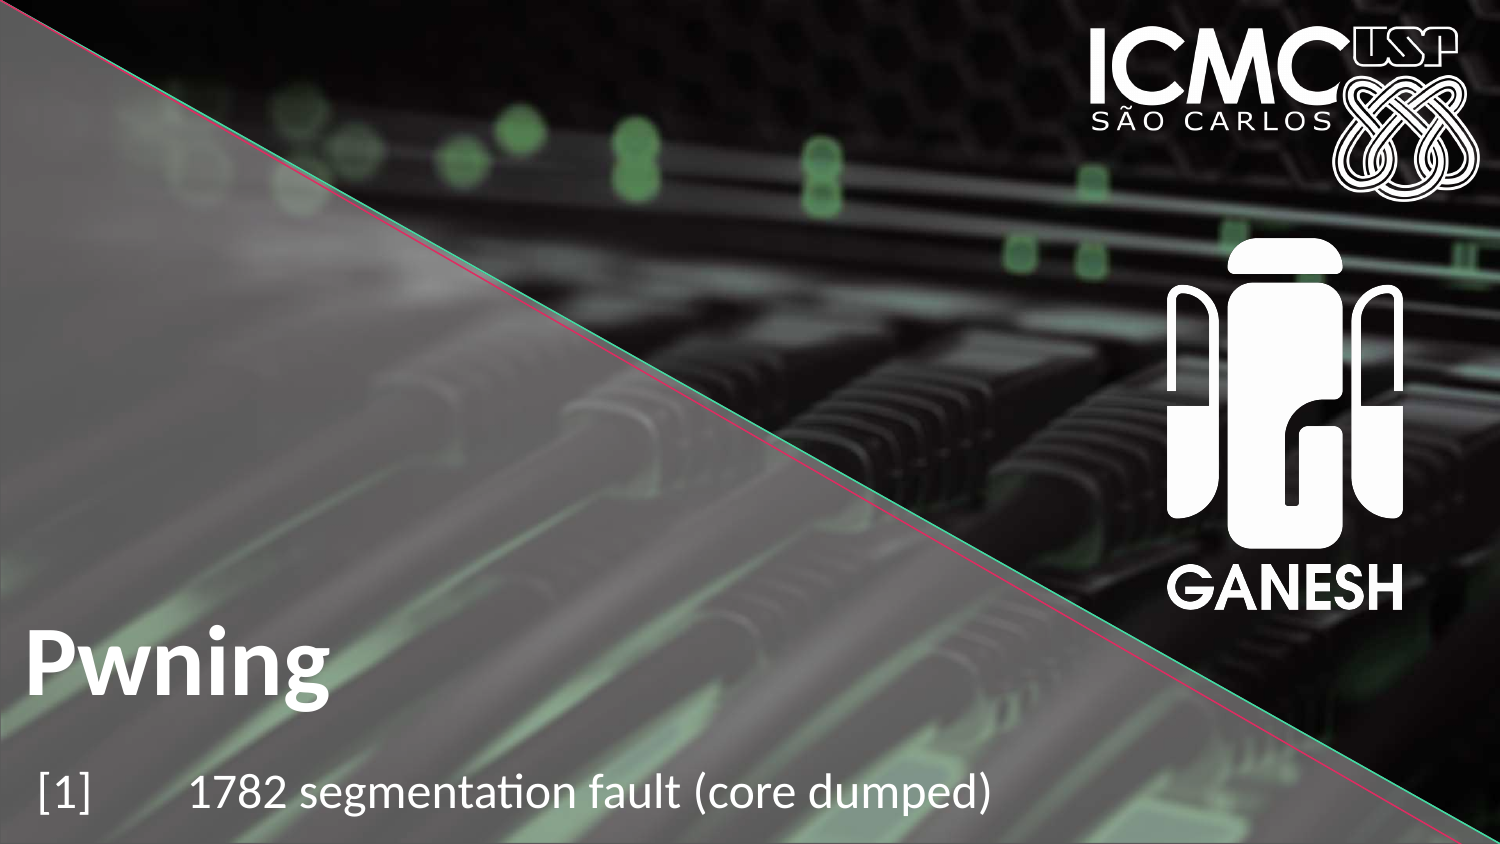

# Pwning
[1]	1782 segmentation fault (core dumped)